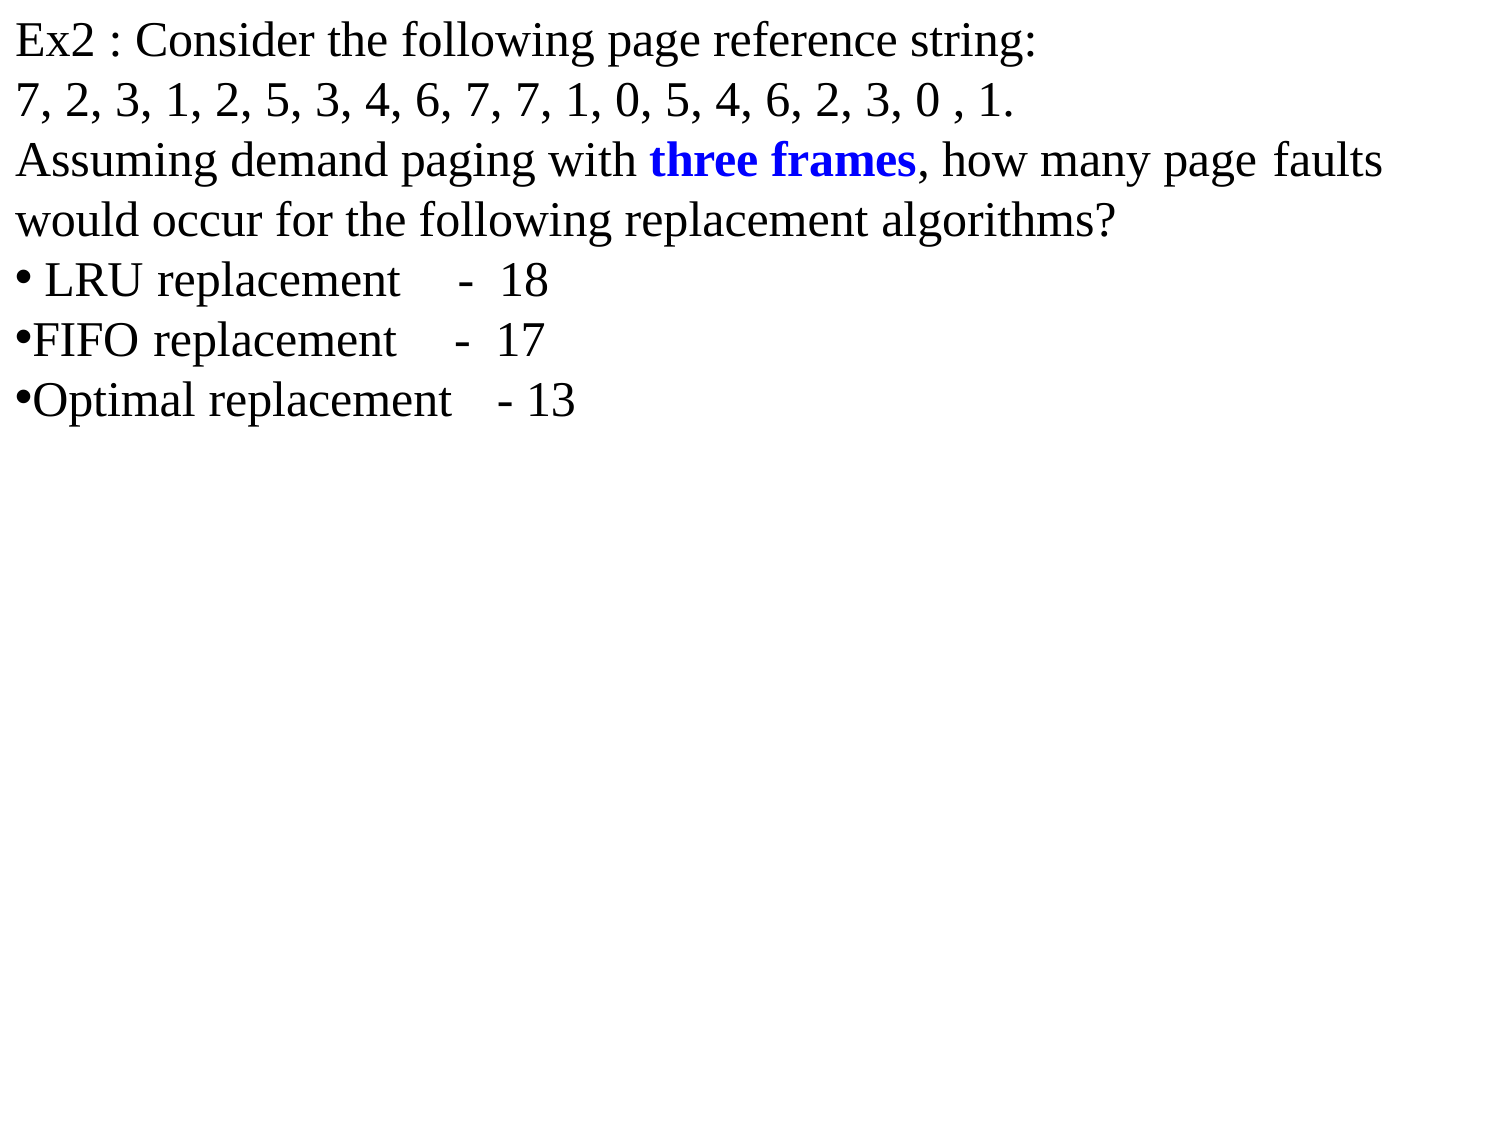

Ex2 : Consider the following page reference string:
7, 2, 3, 1, 2, 5, 3, 4, 6, 7, 7, 1, 0, 5, 4, 6, 2, 3, 0 , 1.
Assuming demand paging with three frames, how many page faults
would occur for the following replacement algorithms?
LRU replacement	-	18
FIFO replacement	-	17
Optimal replacement	- 13